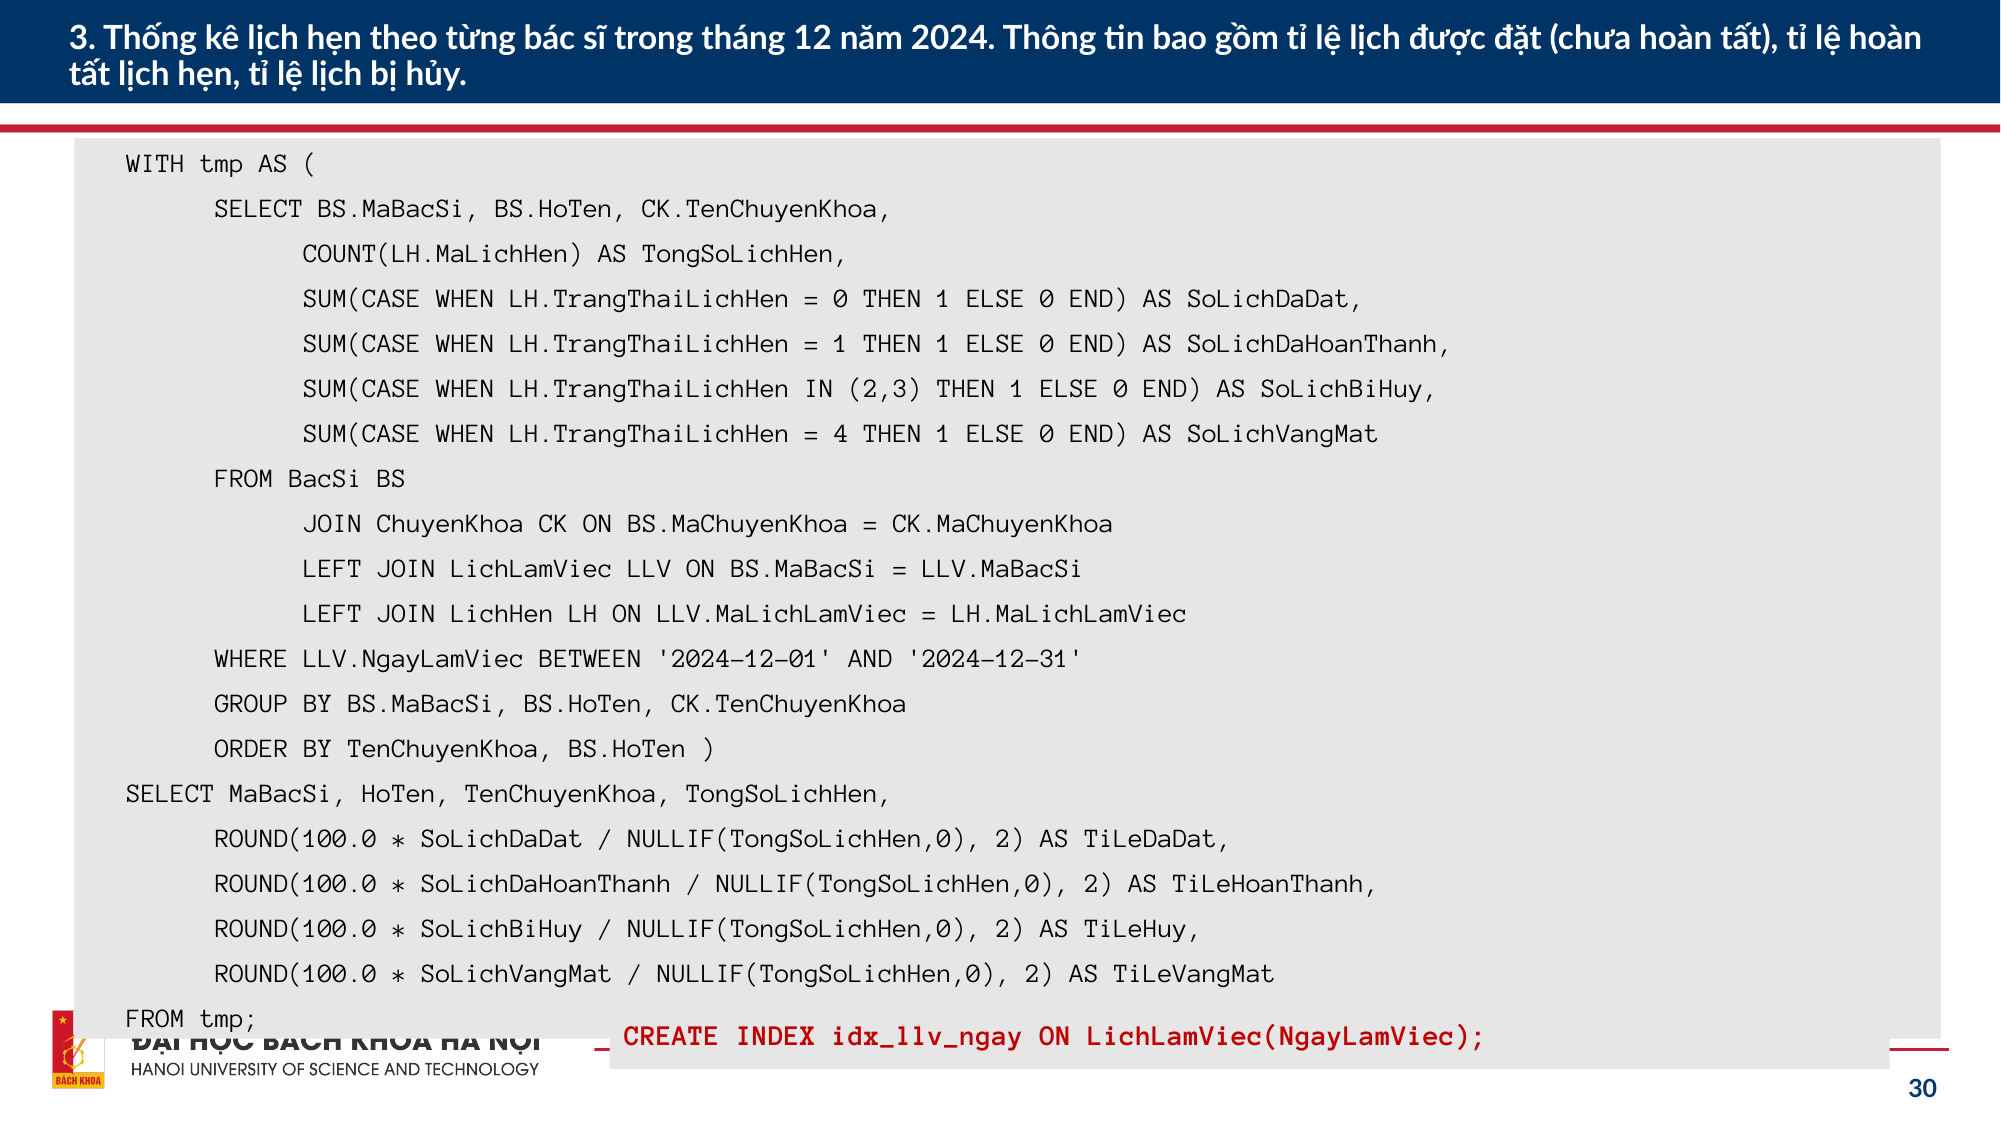

# 3. Thống kê lịch hẹn theo từng bác sĩ trong tháng 12 năm 2024. Thông tin bao gồm tỉ lệ lịch được đặt (chưa hoàn tất), tỉ lệ hoàn tất lịch hẹn, tỉ lệ lịch bị hủy.
WITH tmp AS (
      SELECT BS.MaBacSi, BS.HoTen, CK.TenChuyenKhoa,
            COUNT(LH.MaLichHen) AS TongSoLichHen,
            SUM(CASE WHEN LH.TrangThaiLichHen = 0 THEN 1 ELSE 0 END) AS SoLichDaDat,
            SUM(CASE WHEN LH.TrangThaiLichHen = 1 THEN 1 ELSE 0 END) AS SoLichDaHoanThanh,
            SUM(CASE WHEN LH.TrangThaiLichHen IN (2,3) THEN 1 ELSE 0 END) AS SoLichBiHuy,
            SUM(CASE WHEN LH.TrangThaiLichHen = 4 THEN 1 ELSE 0 END) AS SoLichVangMat
      FROM BacSi BS
            JOIN ChuyenKhoa CK ON BS.MaChuyenKhoa = CK.MaChuyenKhoa
            LEFT JOIN LichLamViec LLV ON BS.MaBacSi = LLV.MaBacSi
            LEFT JOIN LichHen LH ON LLV.MaLichLamViec = LH.MaLichLamViec
      WHERE LLV.NgayLamViec BETWEEN '2024-12-01' AND '2024-12-31'
      GROUP BY BS.MaBacSi, BS.HoTen, CK.TenChuyenKhoa
      ORDER BY TenChuyenKhoa, BS.HoTen )
SELECT MaBacSi, HoTen, TenChuyenKhoa, TongSoLichHen,
      ROUND(100.0 * SoLichDaDat / NULLIF(TongSoLichHen,0), 2) AS TiLeDaDat,
      ROUND(100.0 * SoLichDaHoanThanh / NULLIF(TongSoLichHen,0), 2) AS TiLeHoanThanh,
      ROUND(100.0 * SoLichBiHuy / NULLIF(TongSoLichHen,0), 2) AS TiLeHuy,
      ROUND(100.0 * SoLichVangMat / NULLIF(TongSoLichHen,0), 2) AS TiLeVangMat
FROM tmp;

CREATE INDEX idx_llv_ngay ON LichLamViec(NgayLamViec);

30